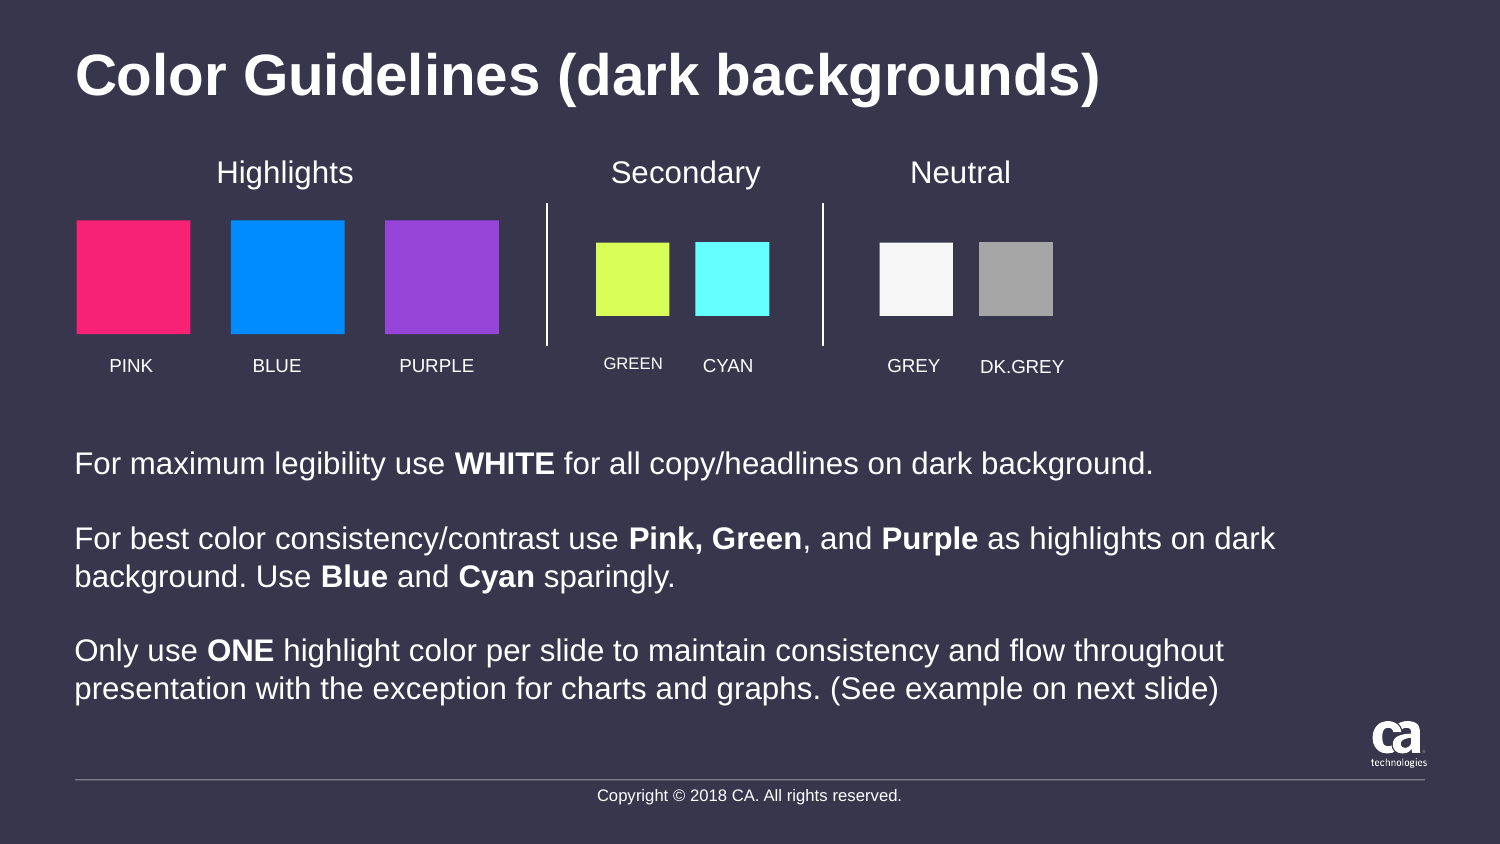

# Color Guidelines (dark backgrounds)
Highlights
Secondary
Neutral

PINK
BLUE
PURPLE
GREEN
CYAN
GREY
DK.GREY
For maximum legibility use WHITE for all copy/headlines on dark background.

For best color consistency/contrast use Pink, Green, and Purple as highlights on dark background. Use Blue and Cyan sparingly.

Only use ONE highlight color per slide to maintain consistency and flow throughout presentation with the exception for charts and graphs. (See example on next slide)